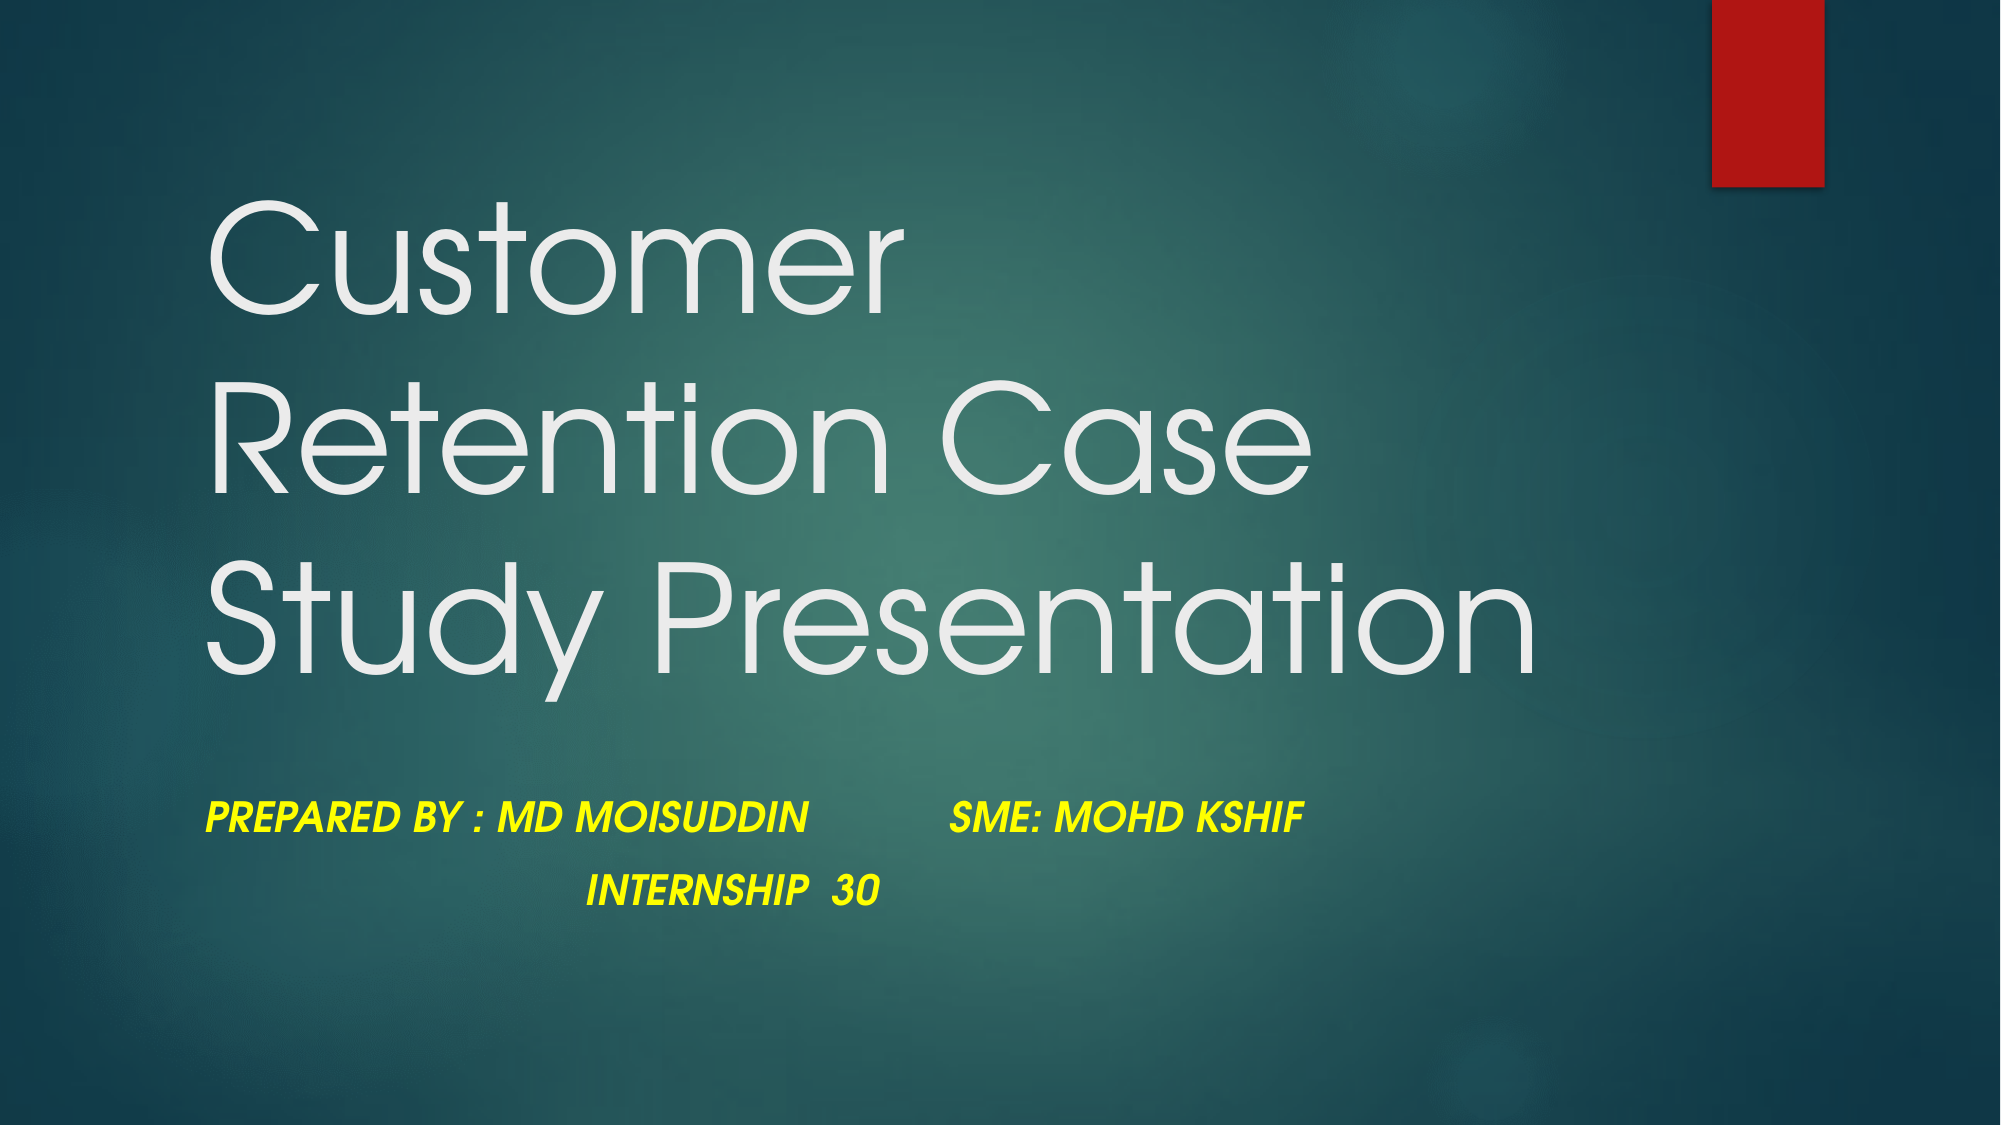

# Customer Retention Case Study Presentation
Prepared by : md moisuddin            SME: mohd kshif

Internship  30